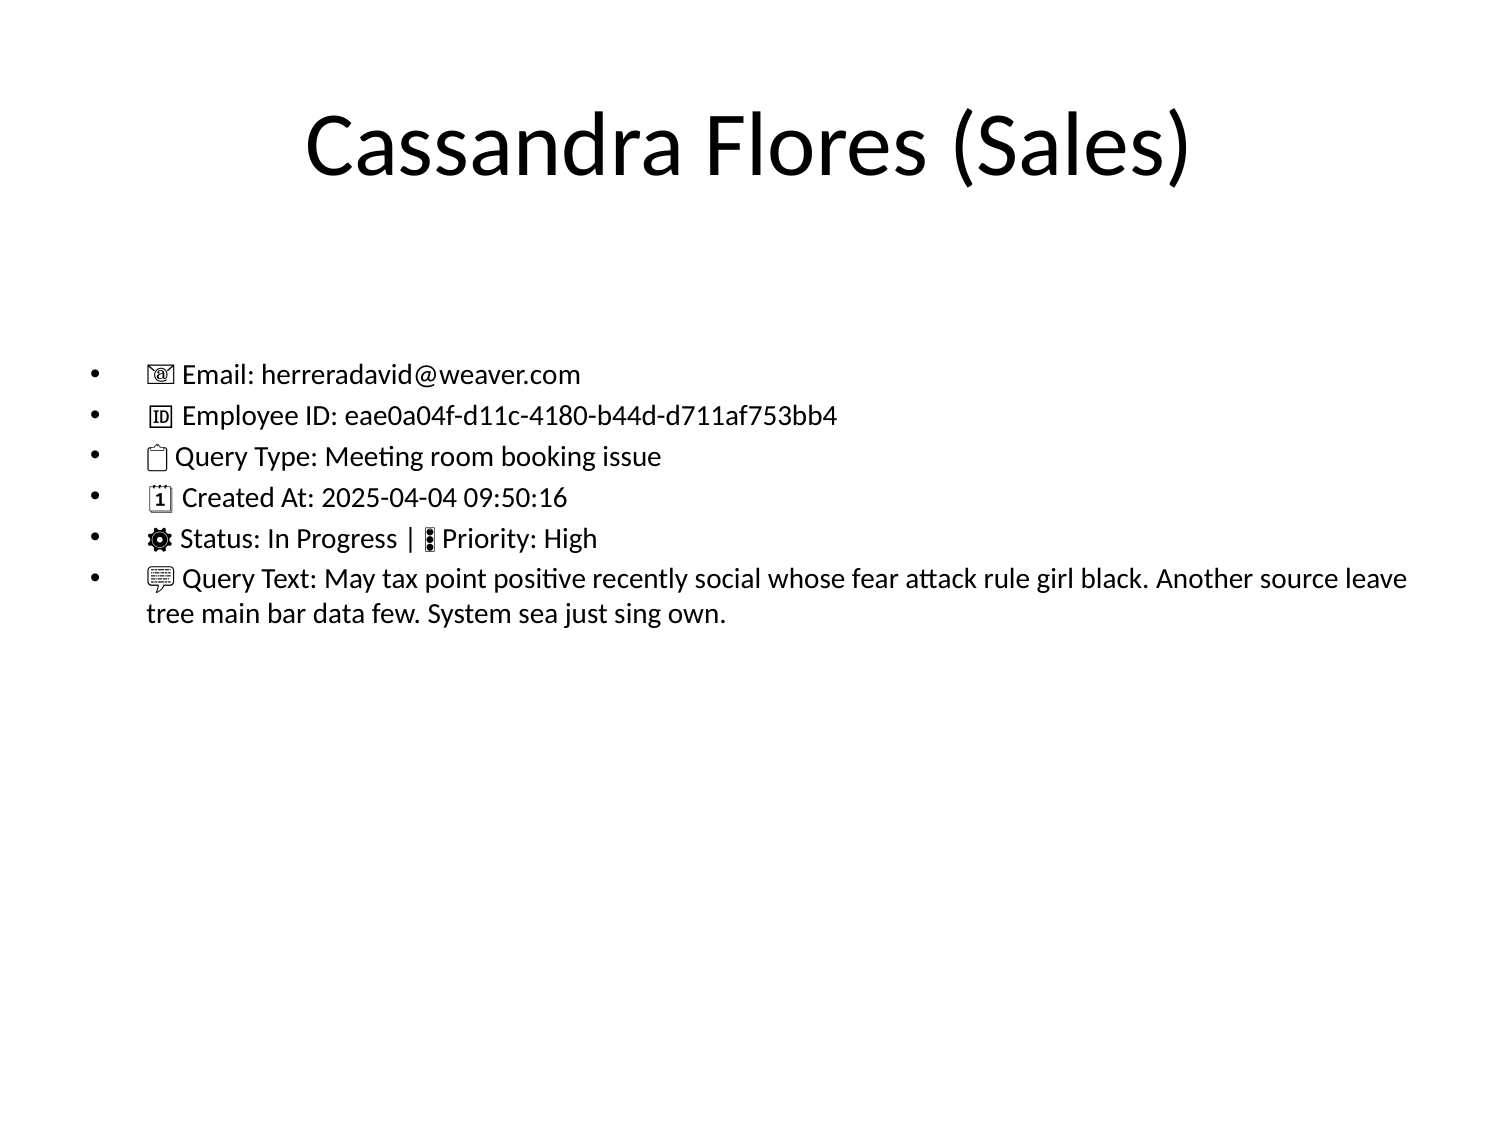

# Cassandra Flores (Sales)

📧 Email: herreradavid@weaver.com
🆔 Employee ID: eae0a04f-d11c-4180-b44d-d711af753bb4
📋 Query Type: Meeting room booking issue
🗓 Created At: 2025-04-04 09:50:16
⚙ Status: In Progress | 🚦 Priority: High
💬 Query Text: May tax point positive recently social whose fear attack rule girl black. Another source leave tree main bar data few. System sea just sing own.